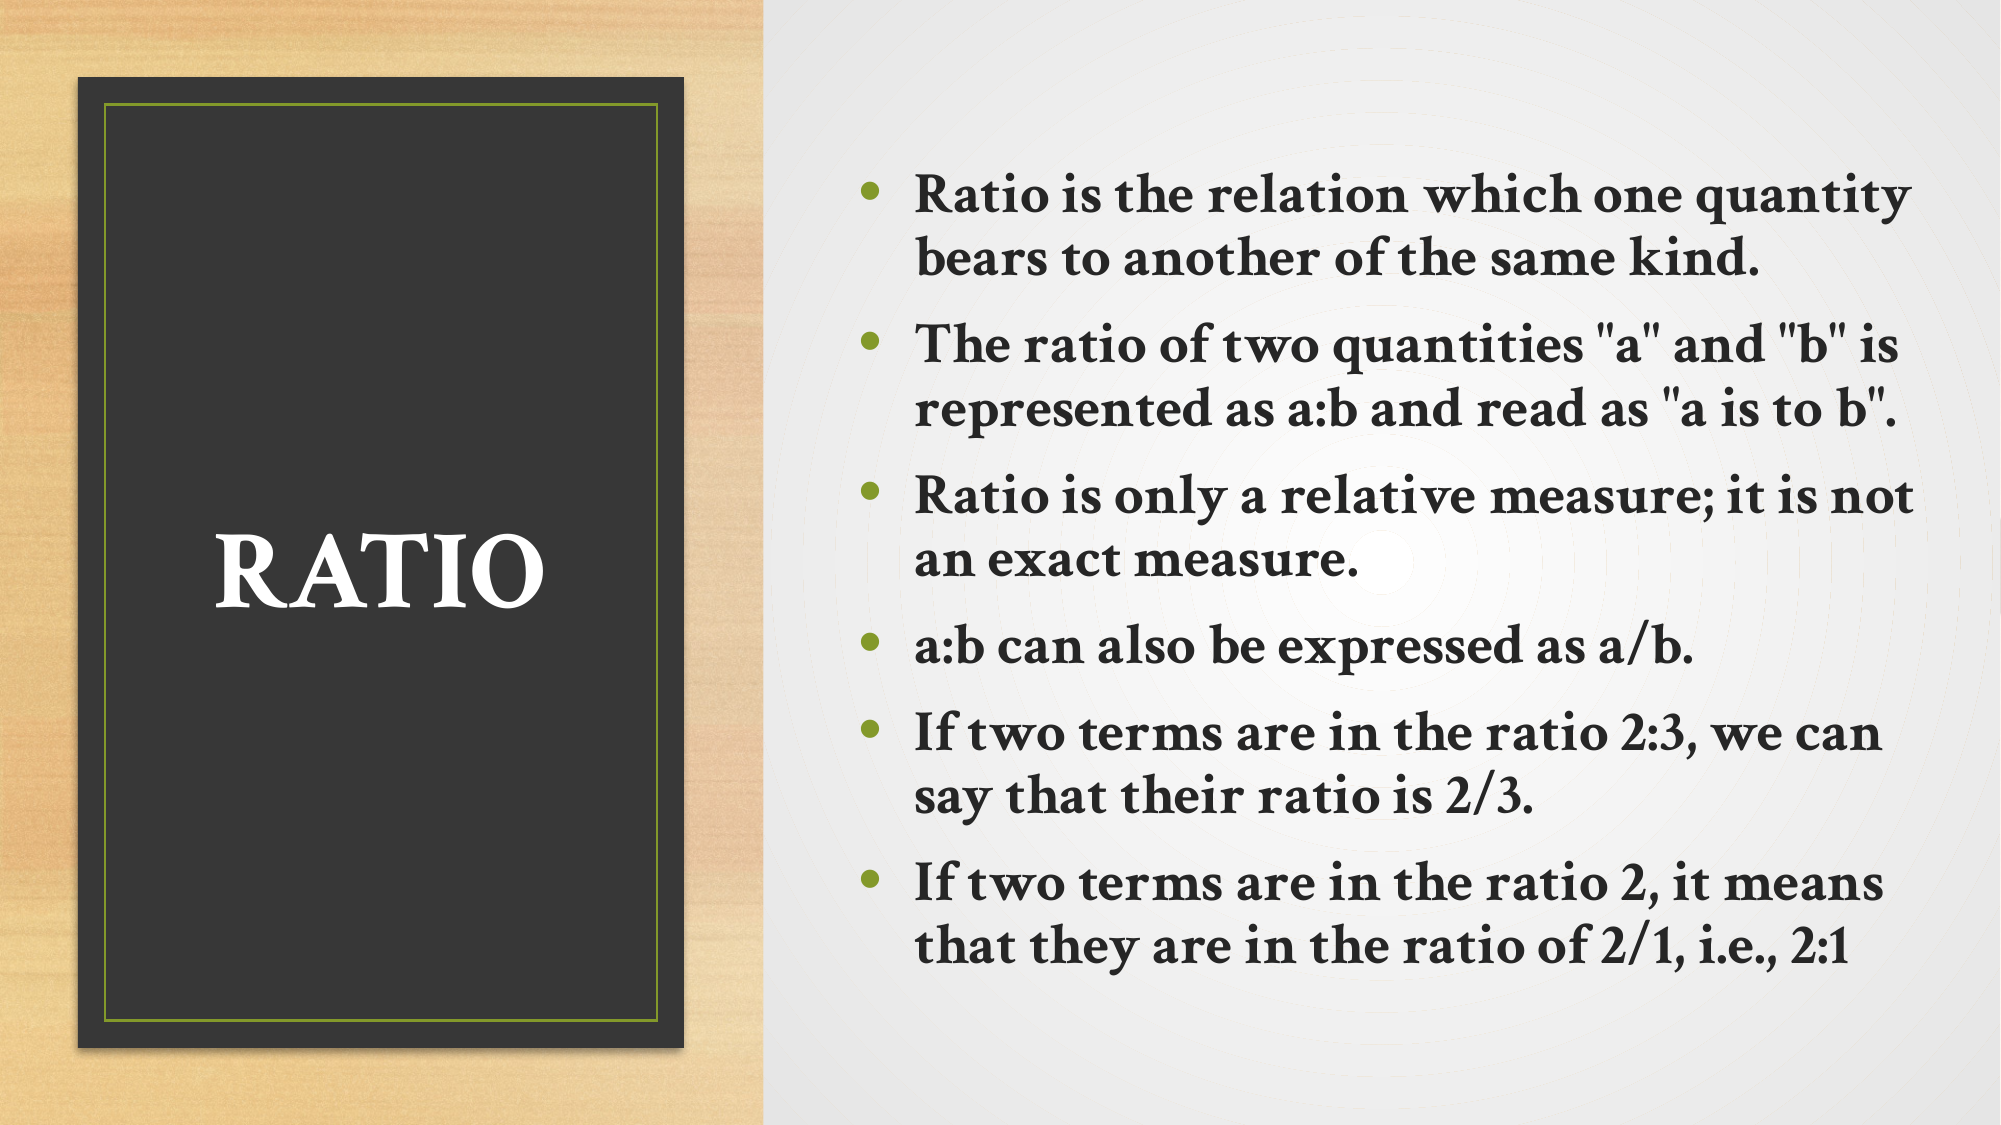

Ratio is the relation which one quantity bears to another of the same kind.
The ratio of two quantities "a" and "b" is represented as a:b and read as "a is to b".
Ratio is only a relative measure; it is not an exact measure.
a:b can also be expressed as a/b.
If two terms are in the ratio 2:3, we can say that their ratio is 2/3.
If two terms are in the ratio 2, it means that they are in the ratio of 2/1, i.e., 2:1

# RATIO